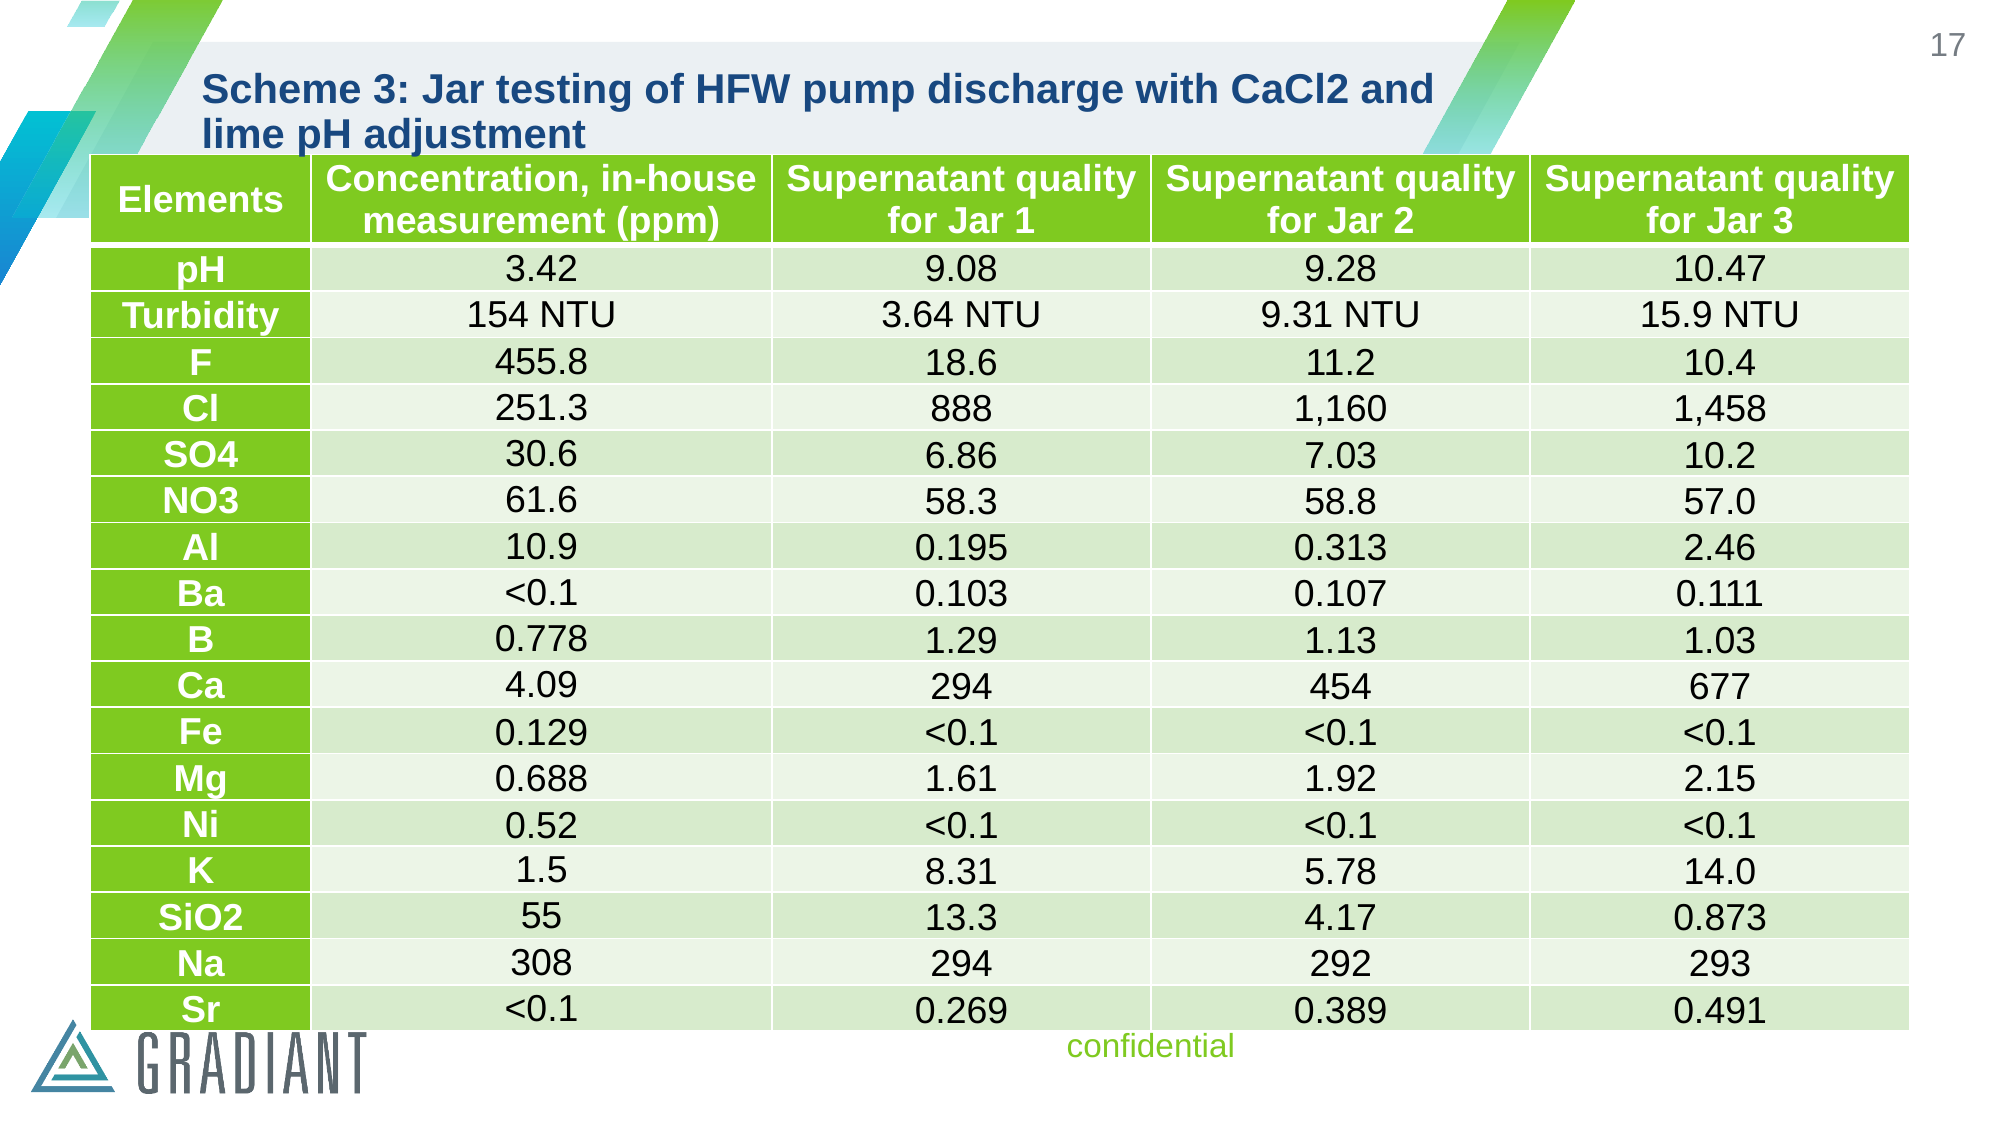

17
# Scheme 3: Jar testing of HFW pump discharge with CaCl2 and lime pH adjustment
| Elements | Concentration, in-house measurement (ppm) | Supernatant quality for Jar 1 | Supernatant quality for Jar 2 | Supernatant quality for Jar 3 |
| --- | --- | --- | --- | --- |
| pH | 3.42 | 9.08 | 9.28 | 10.47 |
| Turbidity | 154 NTU | 3.64 NTU | 9.31 NTU | 15.9 NTU |
| F | 455.8 | 18.6 | 11.2 | 10.4 |
| Cl | 251.3 | 888 | 1,160 | 1,458 |
| SO4 | 30.6 | 6.86 | 7.03 | 10.2 |
| NO3 | 61.6 | 58.3 | 58.8 | 57.0 |
| Al | 10.9 | 0.195 | 0.313 | 2.46 |
| Ba | <0.1 | 0.103 | 0.107 | 0.111 |
| B | 0.778 | 1.29 | 1.13 | 1.03 |
| Ca | 4.09 | 294 | 454 | 677 |
| Fe | 0.129 | <0.1 | <0.1 | <0.1 |
| Mg | 0.688 | 1.61 | 1.92 | 2.15 |
| Ni | 0.52 | <0.1 | <0.1 | <0.1 |
| K | 1.5 | 8.31 | 5.78 | 14.0 |
| SiO2 | 55 | 13.3 | 4.17 | 0.873 |
| Na | 308 | 294 | 292 | 293 |
| Sr | <0.1 | 0.269 | 0.389 | 0.491 |